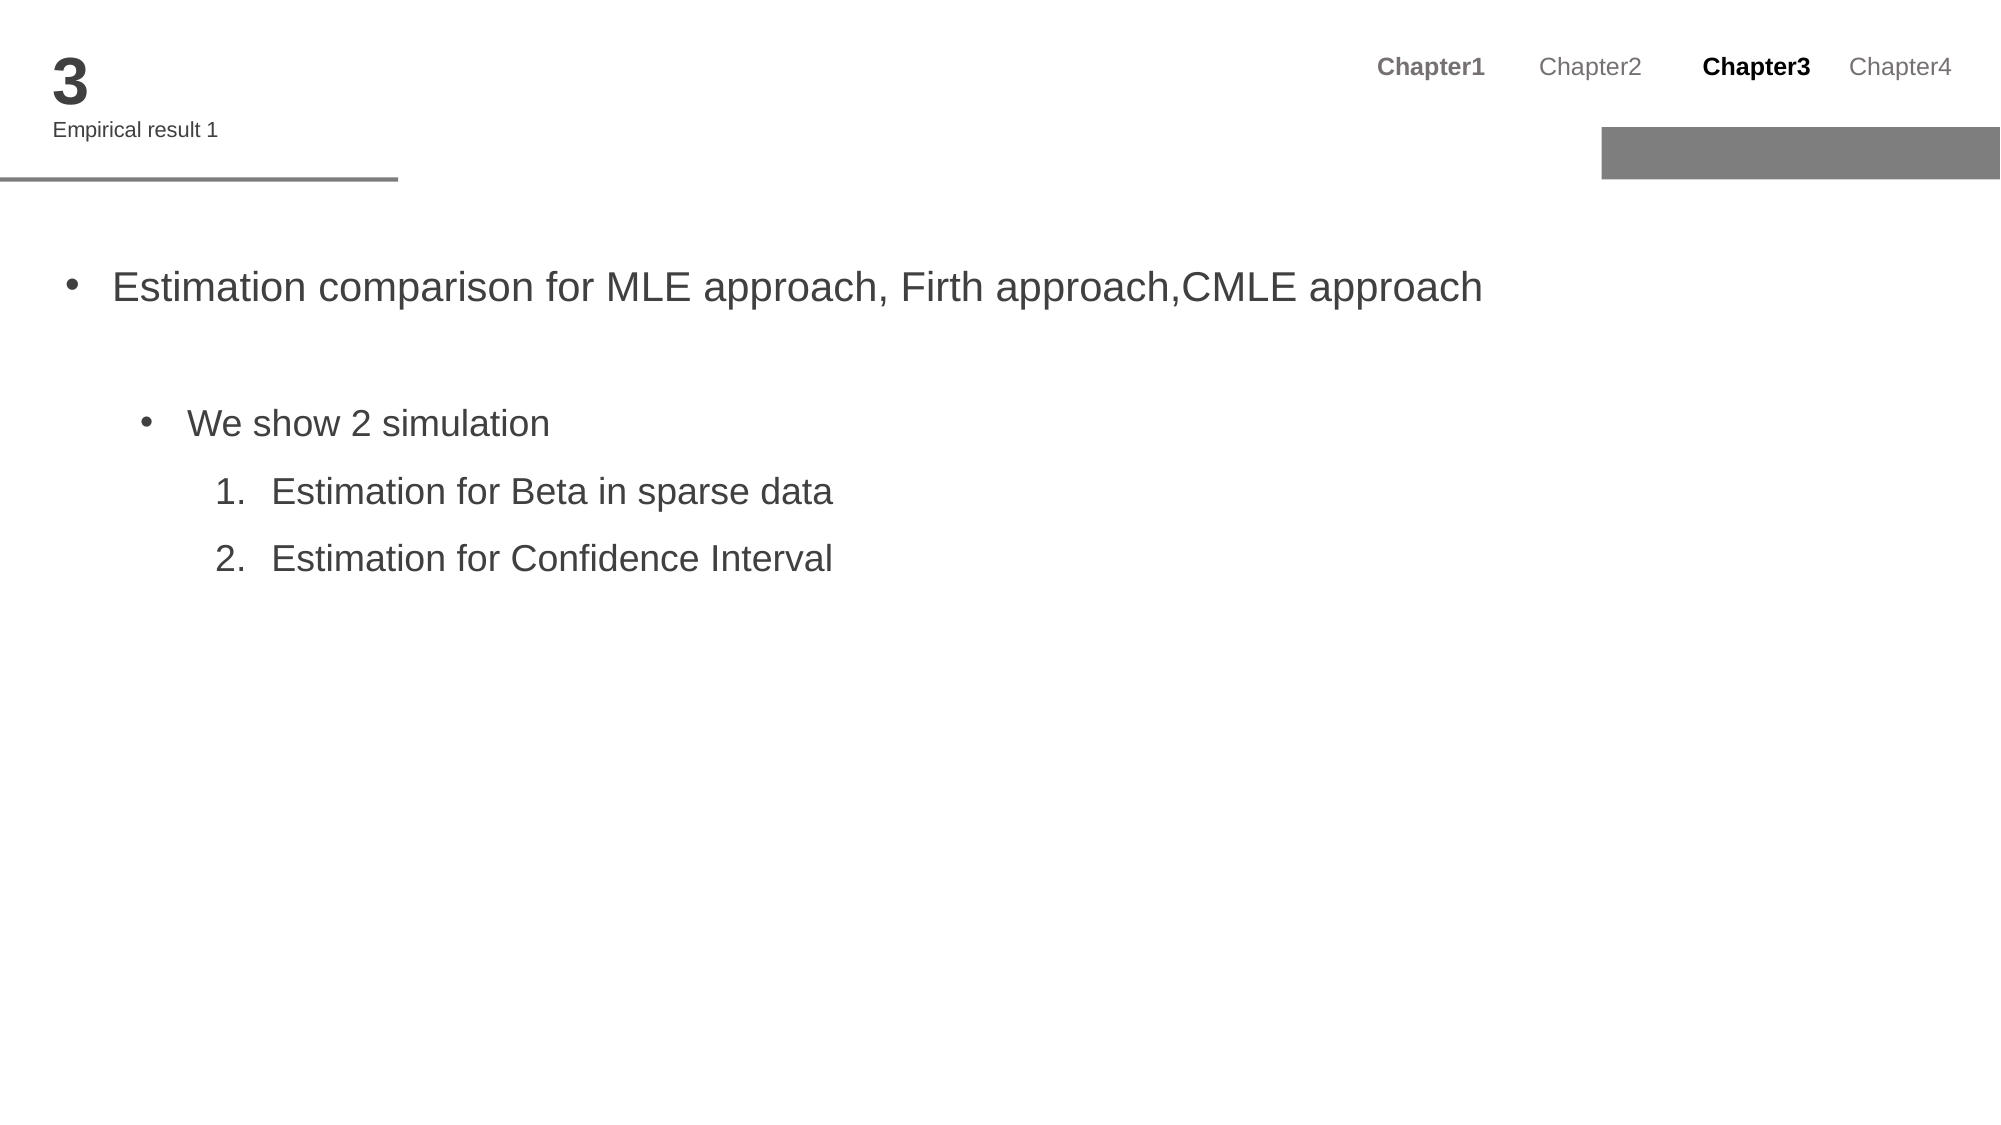

3
Chapter1
Chapter2
Chapter3
Chapter4
Empirical result 1
Estimation comparison for MLE approach, Firth approach,CMLE approach

We show 2 simulation
Estimation for Beta in sparse data
Estimation for Confidence Interval